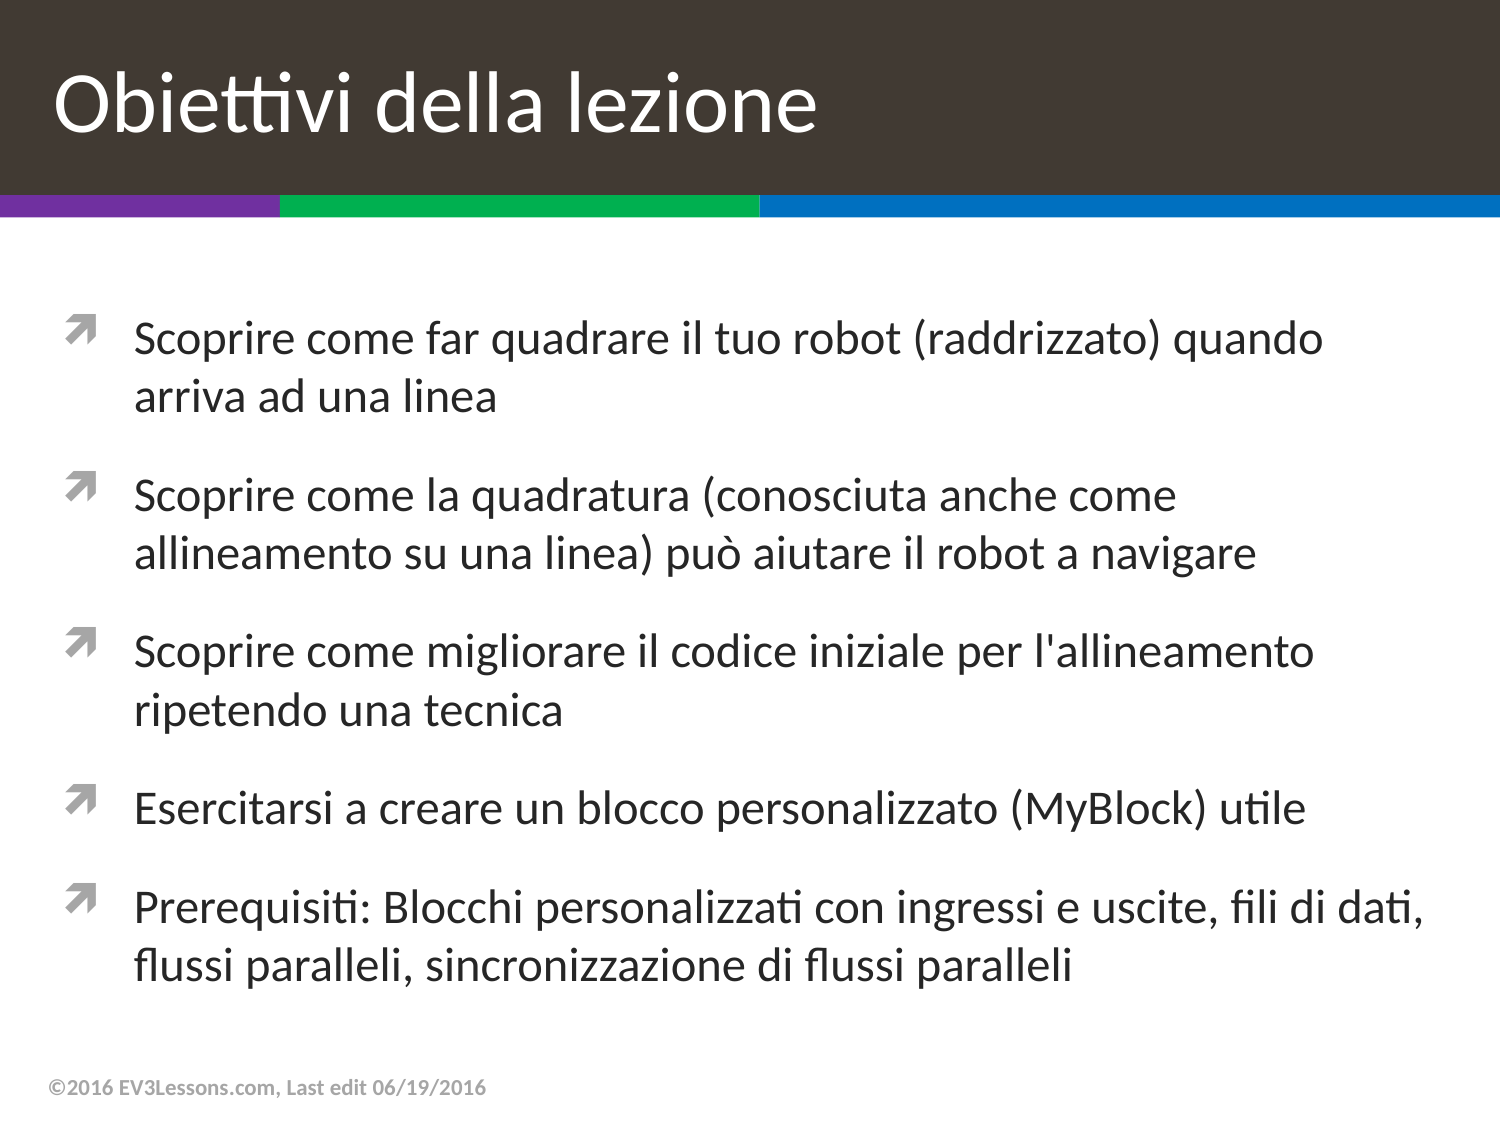

# Obiettivi della lezione
Scoprire come far quadrare il tuo robot (raddrizzato) quando arriva ad una linea
Scoprire come la quadratura (conosciuta anche come allineamento su una linea) può aiutare il robot a navigare
Scoprire come migliorare il codice iniziale per l'allineamento ripetendo una tecnica
Esercitarsi a creare un blocco personalizzato (MyBlock) utile
Prerequisiti: Blocchi personalizzati con ingressi e uscite, fili di dati, flussi paralleli, sincronizzazione di flussi paralleli
©2016 EV3Lessons.com, Last edit 06/19/2016